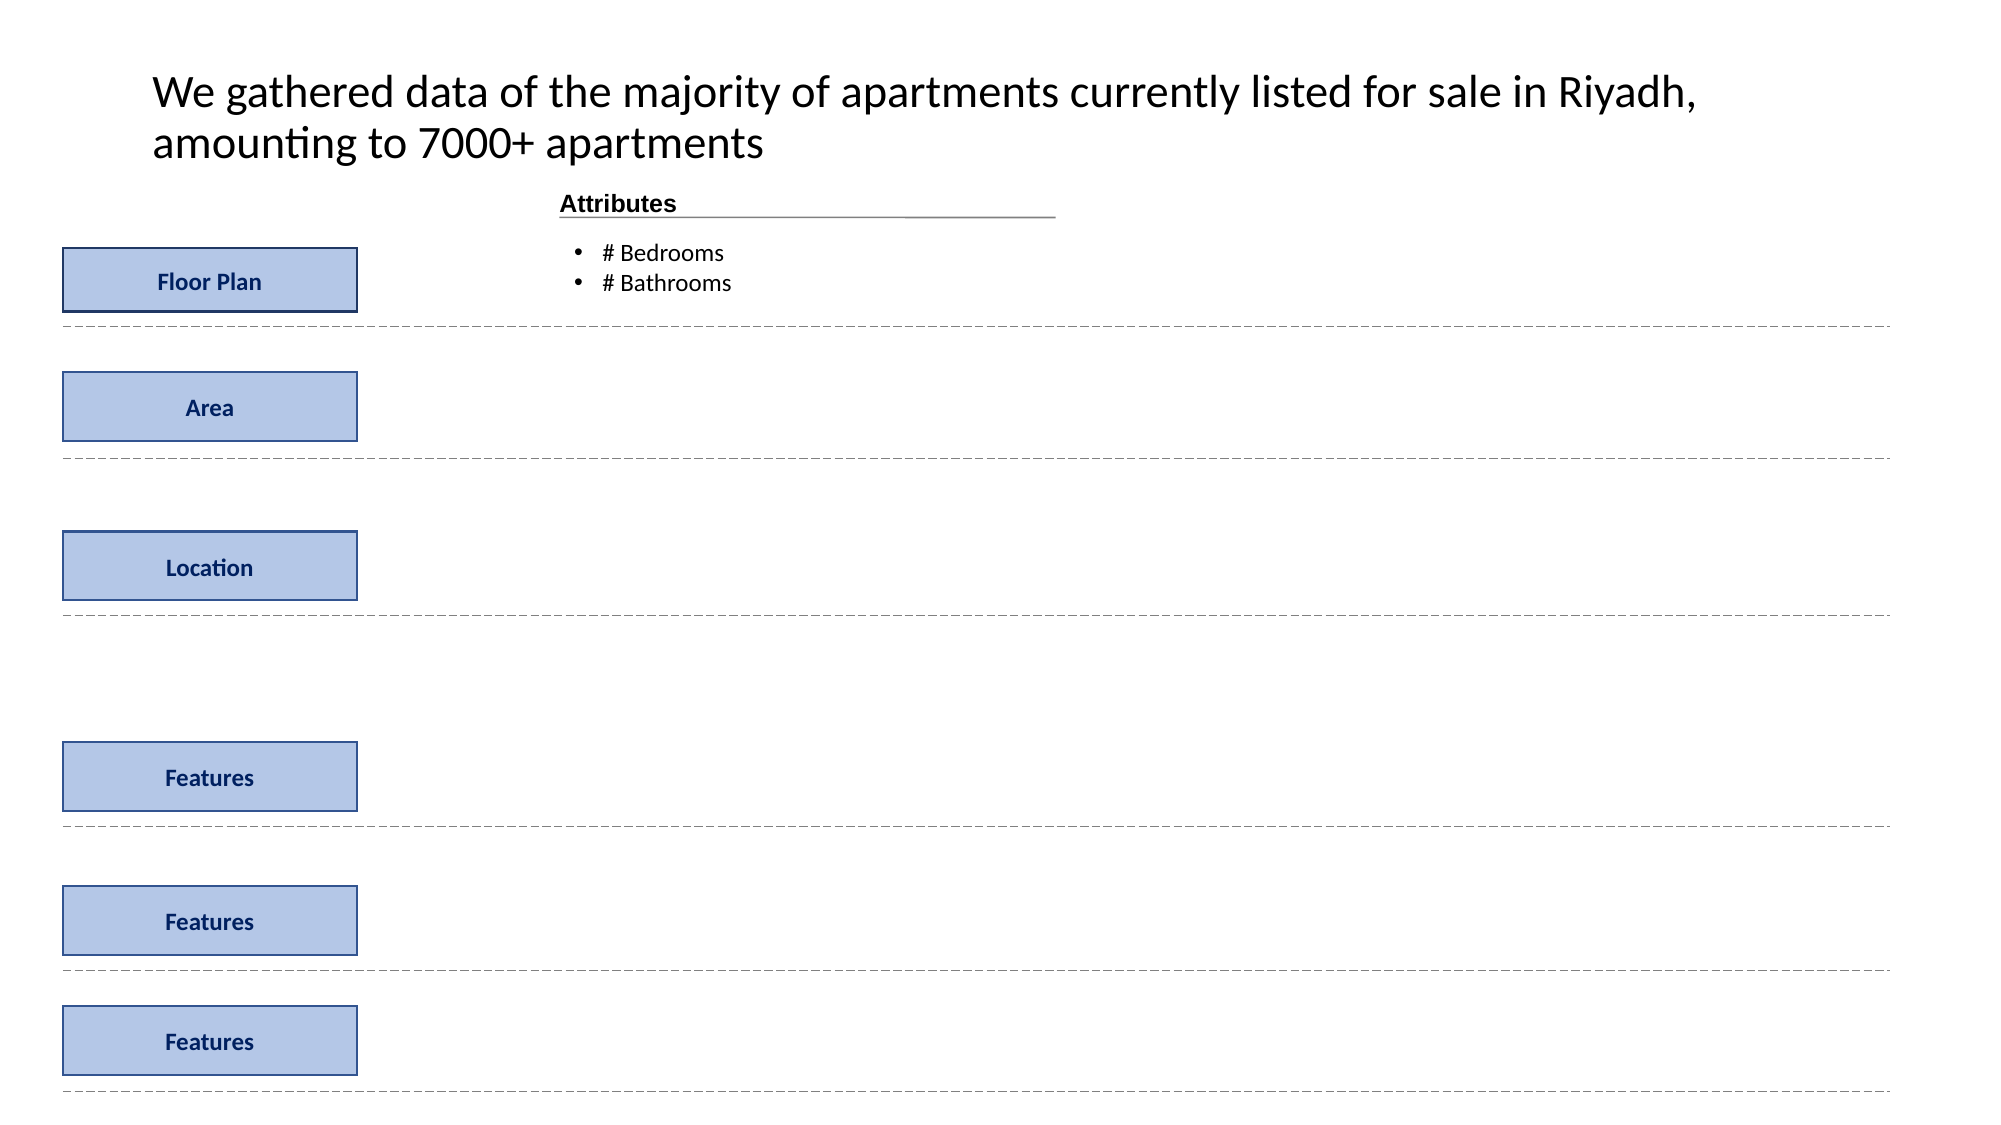

# We gathered data of the majority of apartments currently listed for sale in Riyadh, amounting to 7000+ apartments
Attributes

# Bedrooms
# Bathrooms
Floor Plan
Area
Location
Features
Features
Features